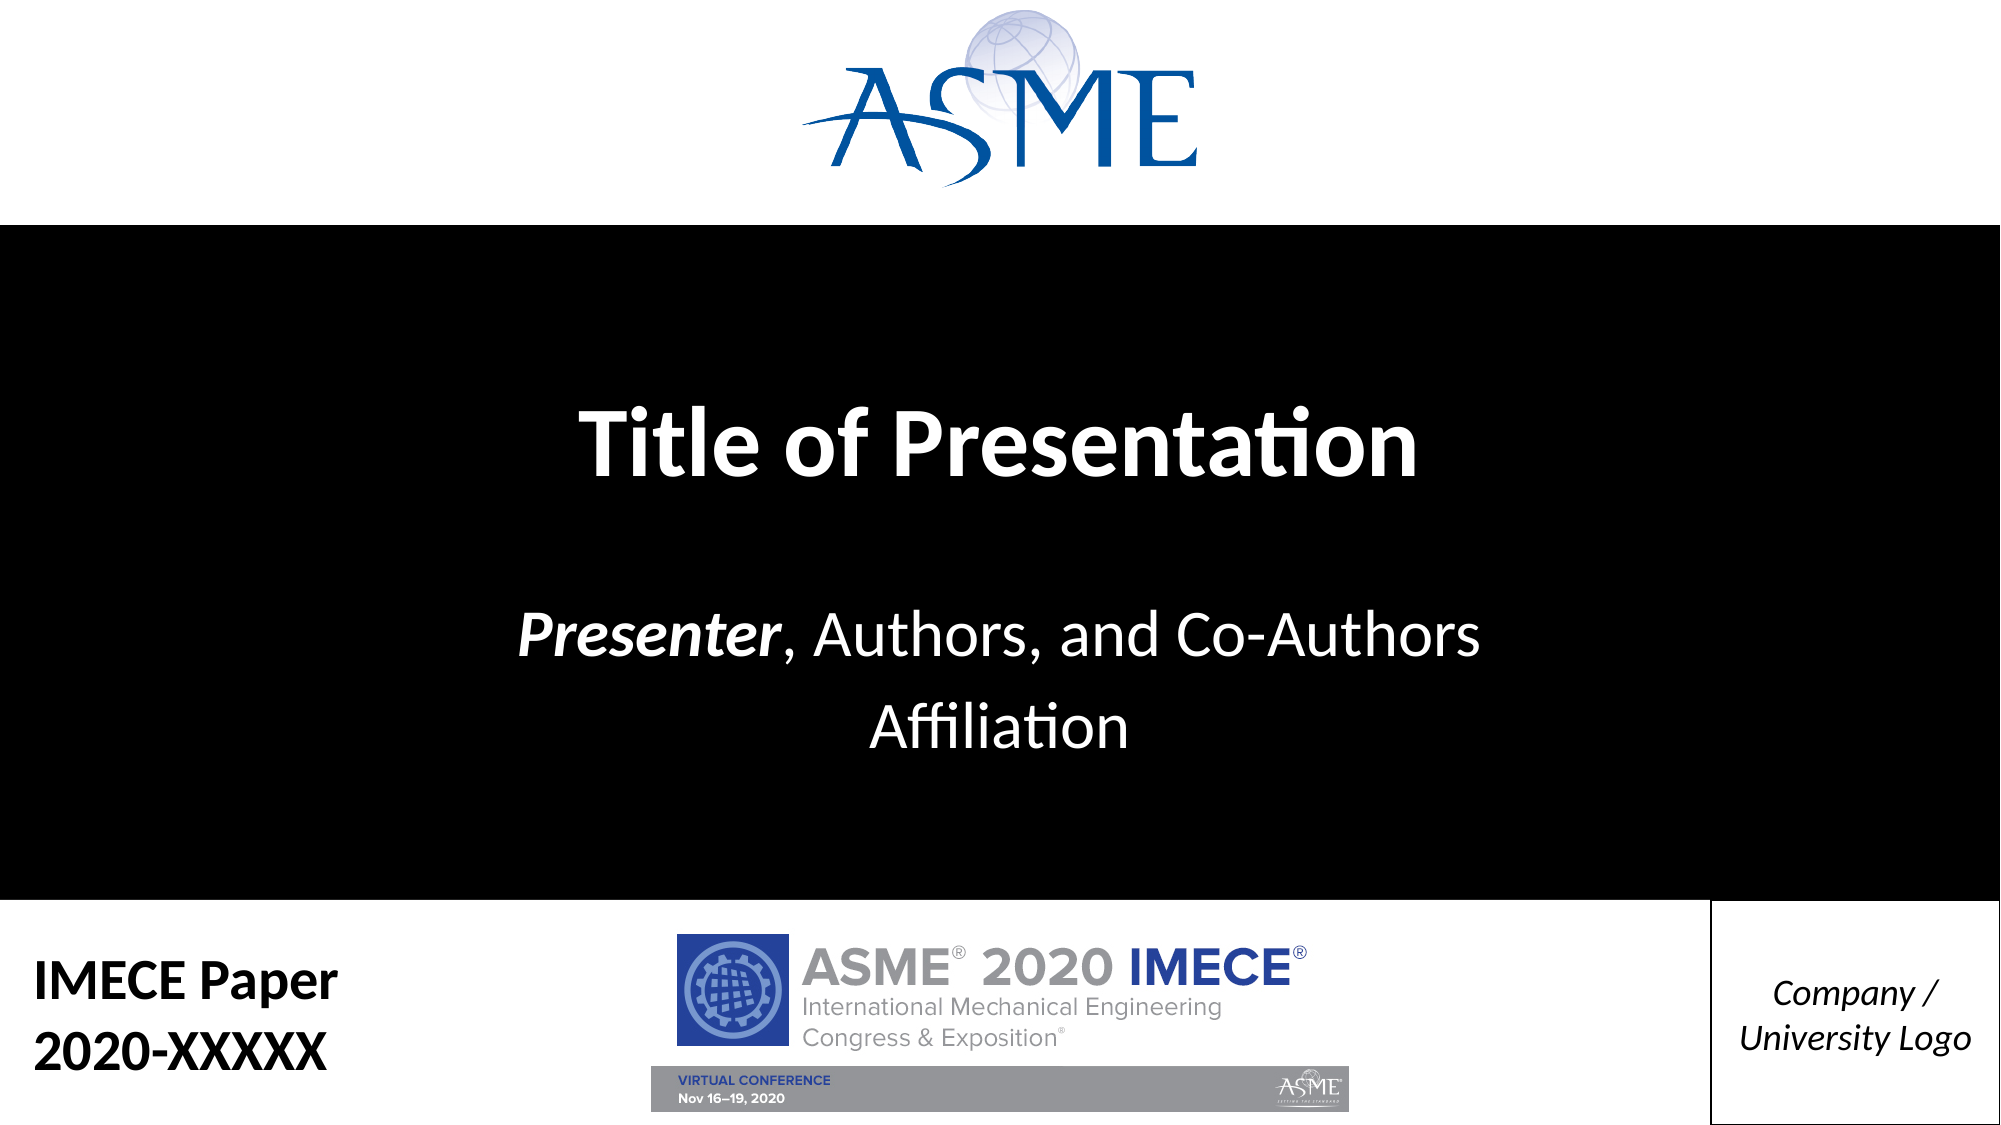

# Title of Presentation
Presenter, Authors, and Co-Authors
Affiliation
Company / University Logo
IMECE Paper
2020-XXXXX